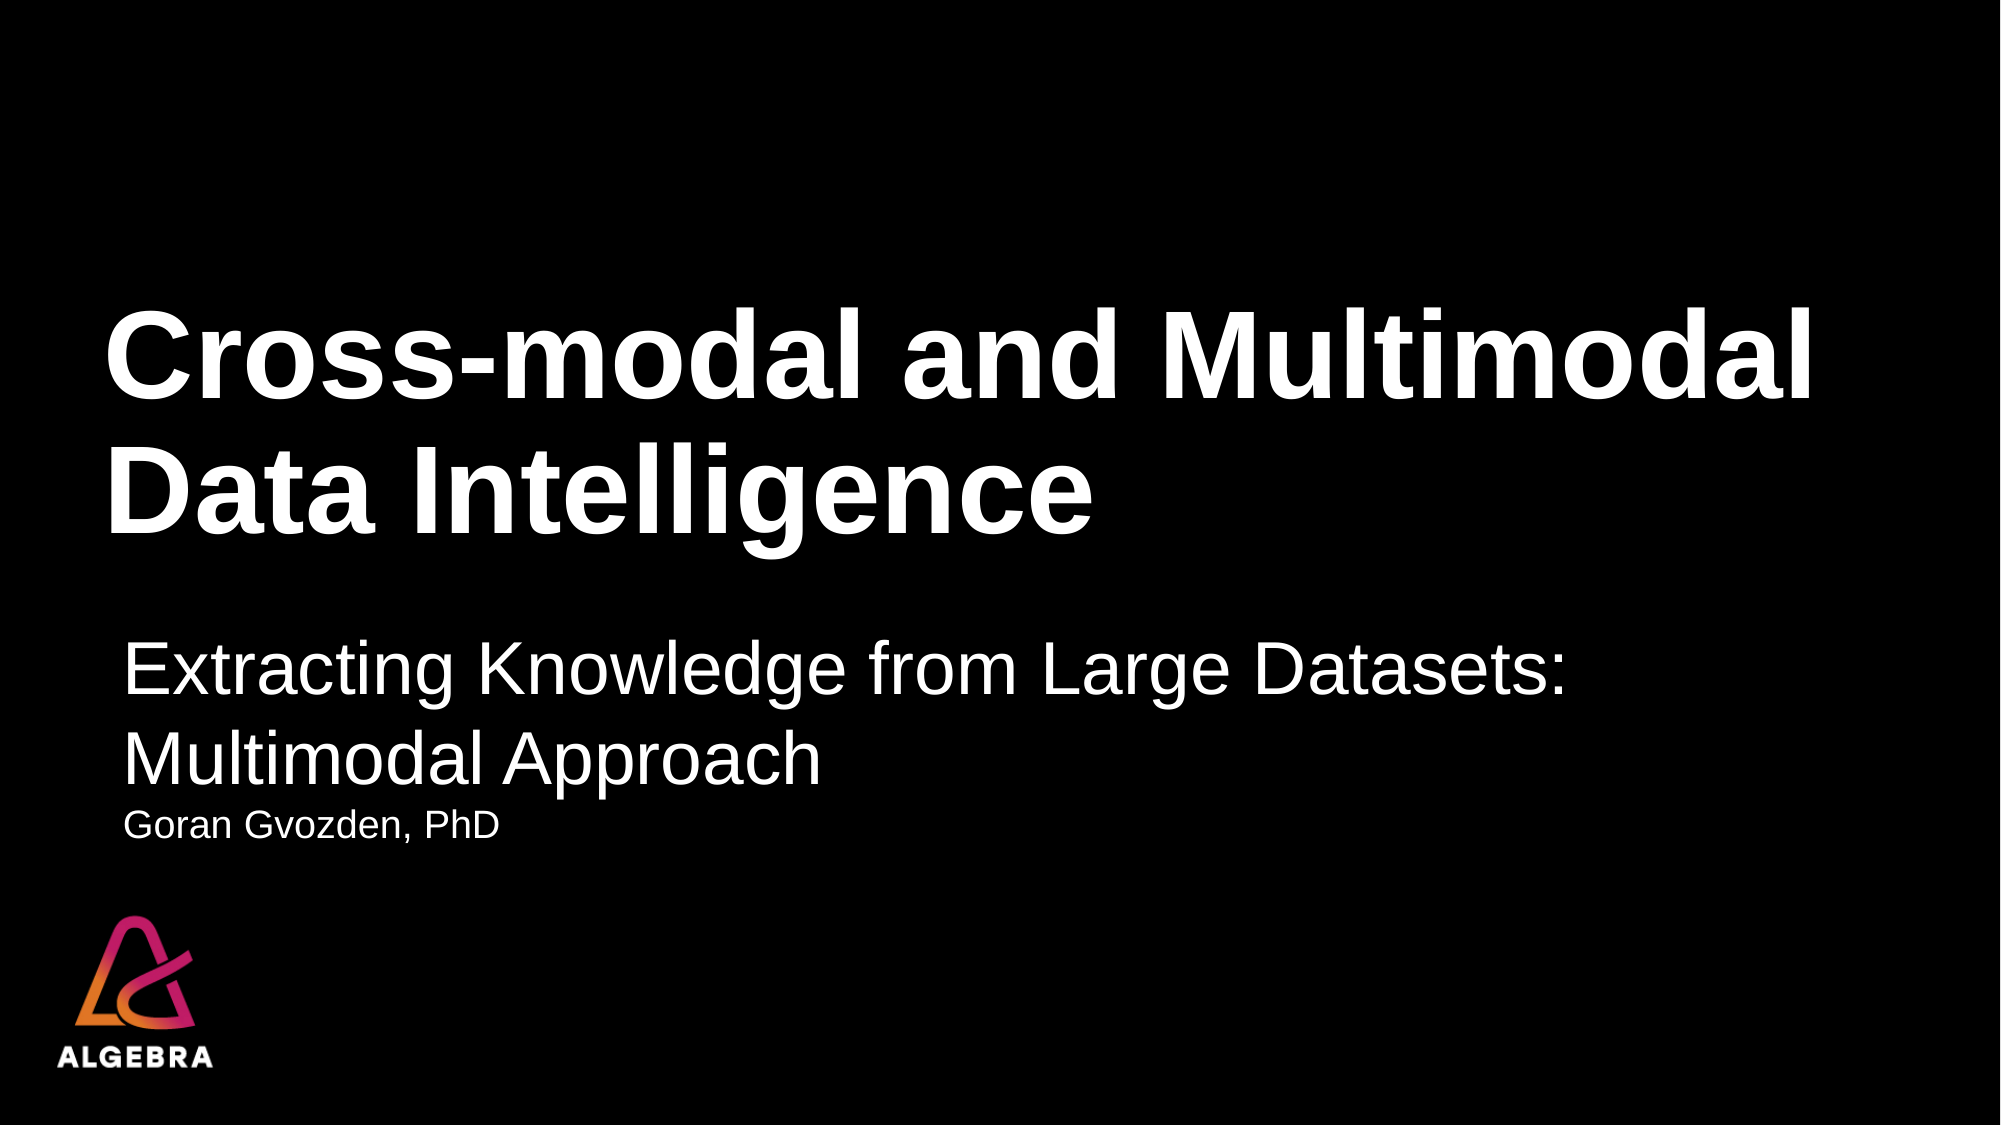

# Cross-modal and Multimodal Data Intelligence
Extracting Knowledge from Large Datasets: Multimodal Approach
Goran Gvozden, PhD